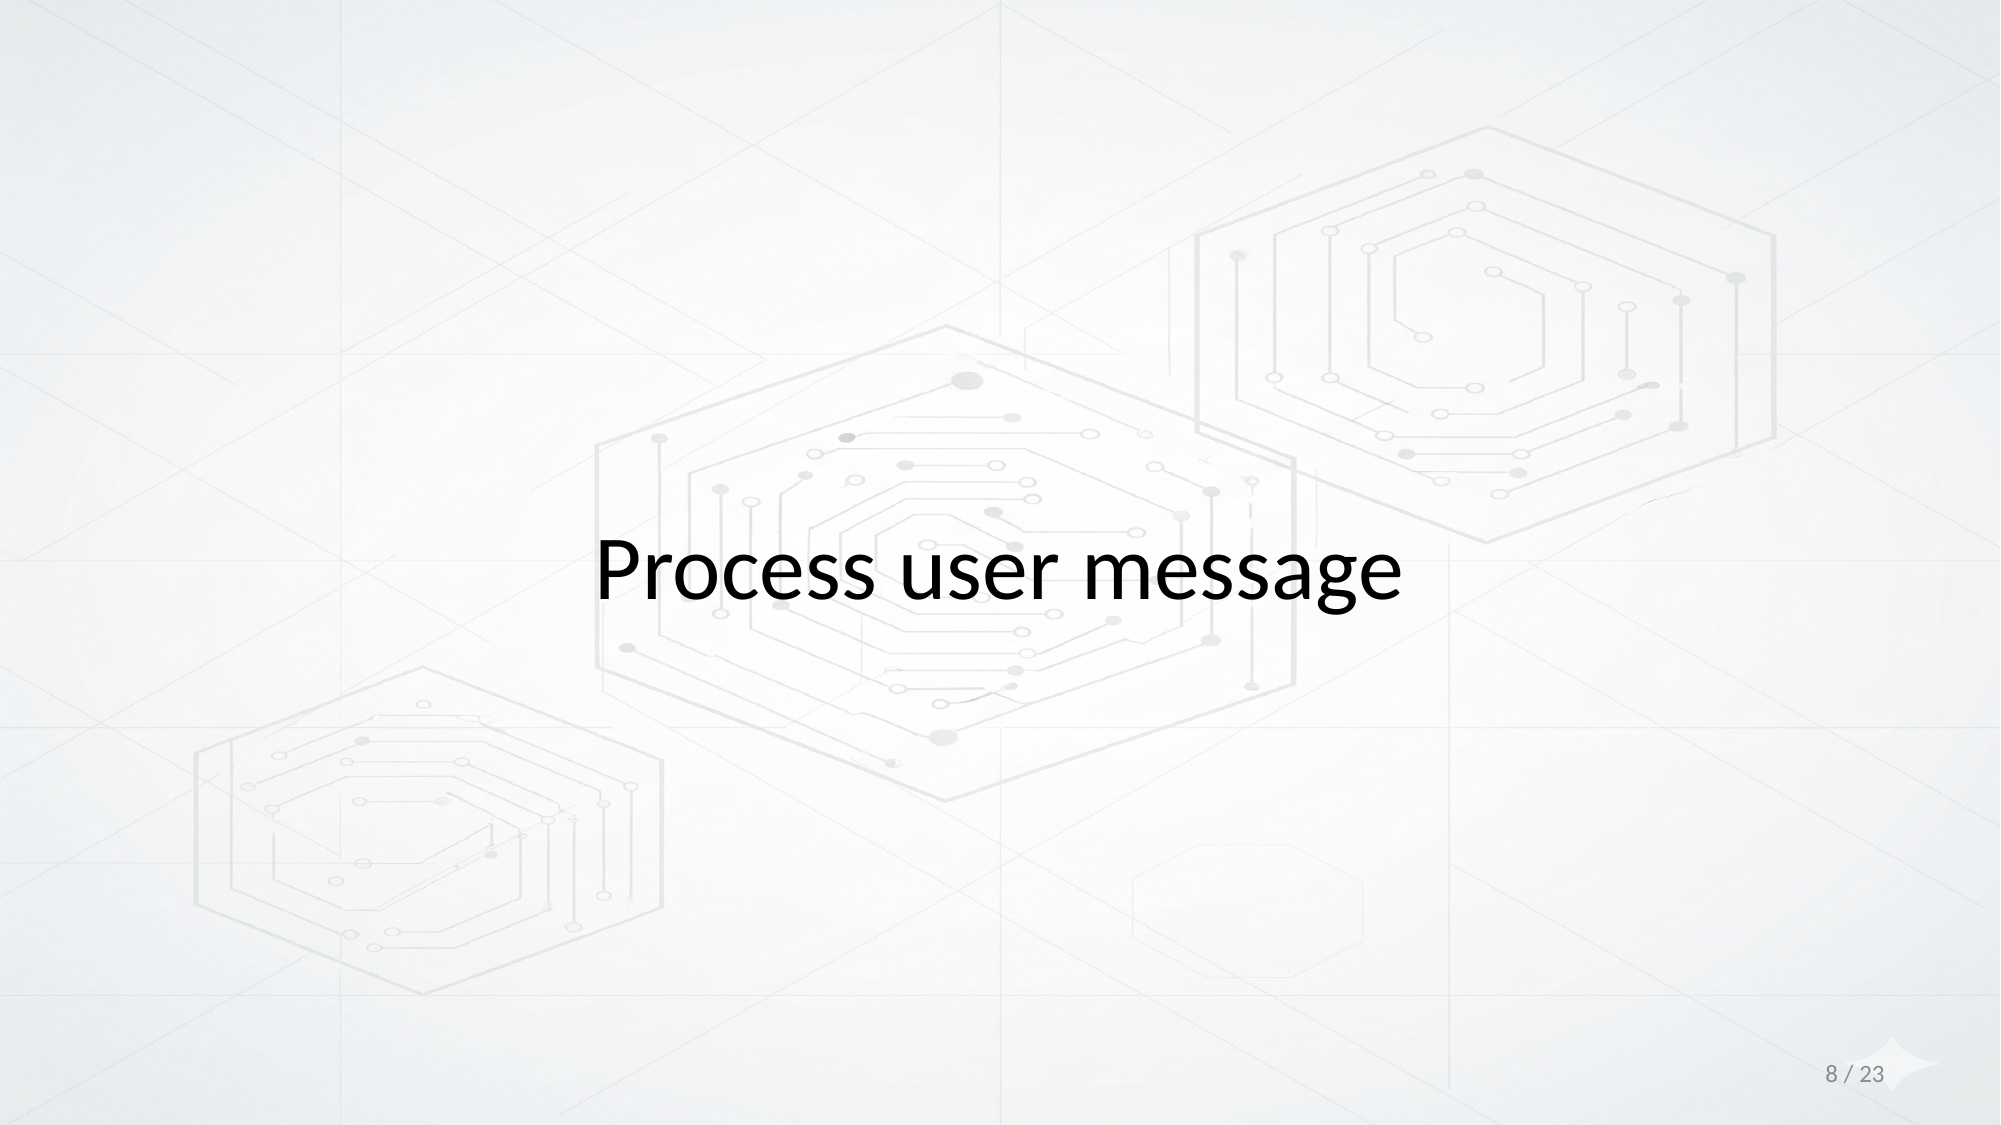

# Process user message
8 / 23